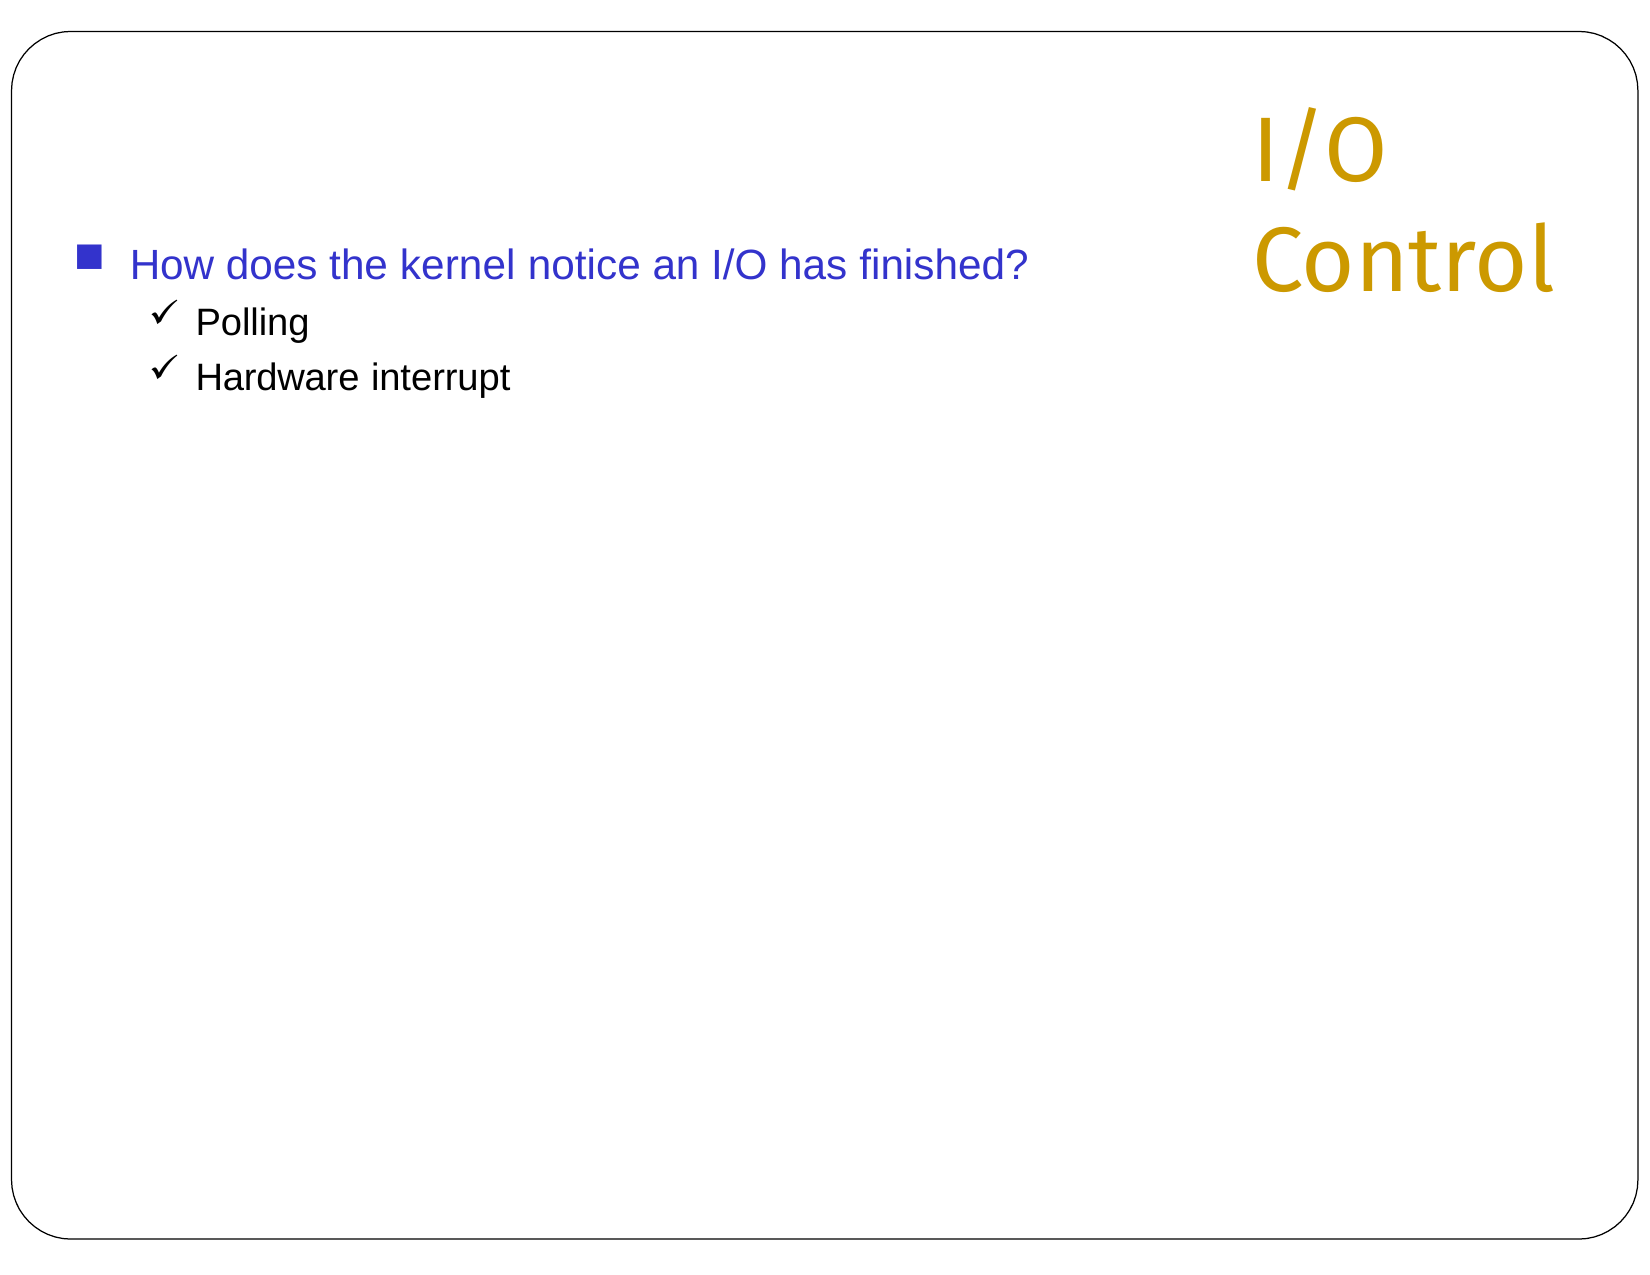

# I/O Control
How does the kernel notice an I/O has finished?
Polling
Hardware interrupt